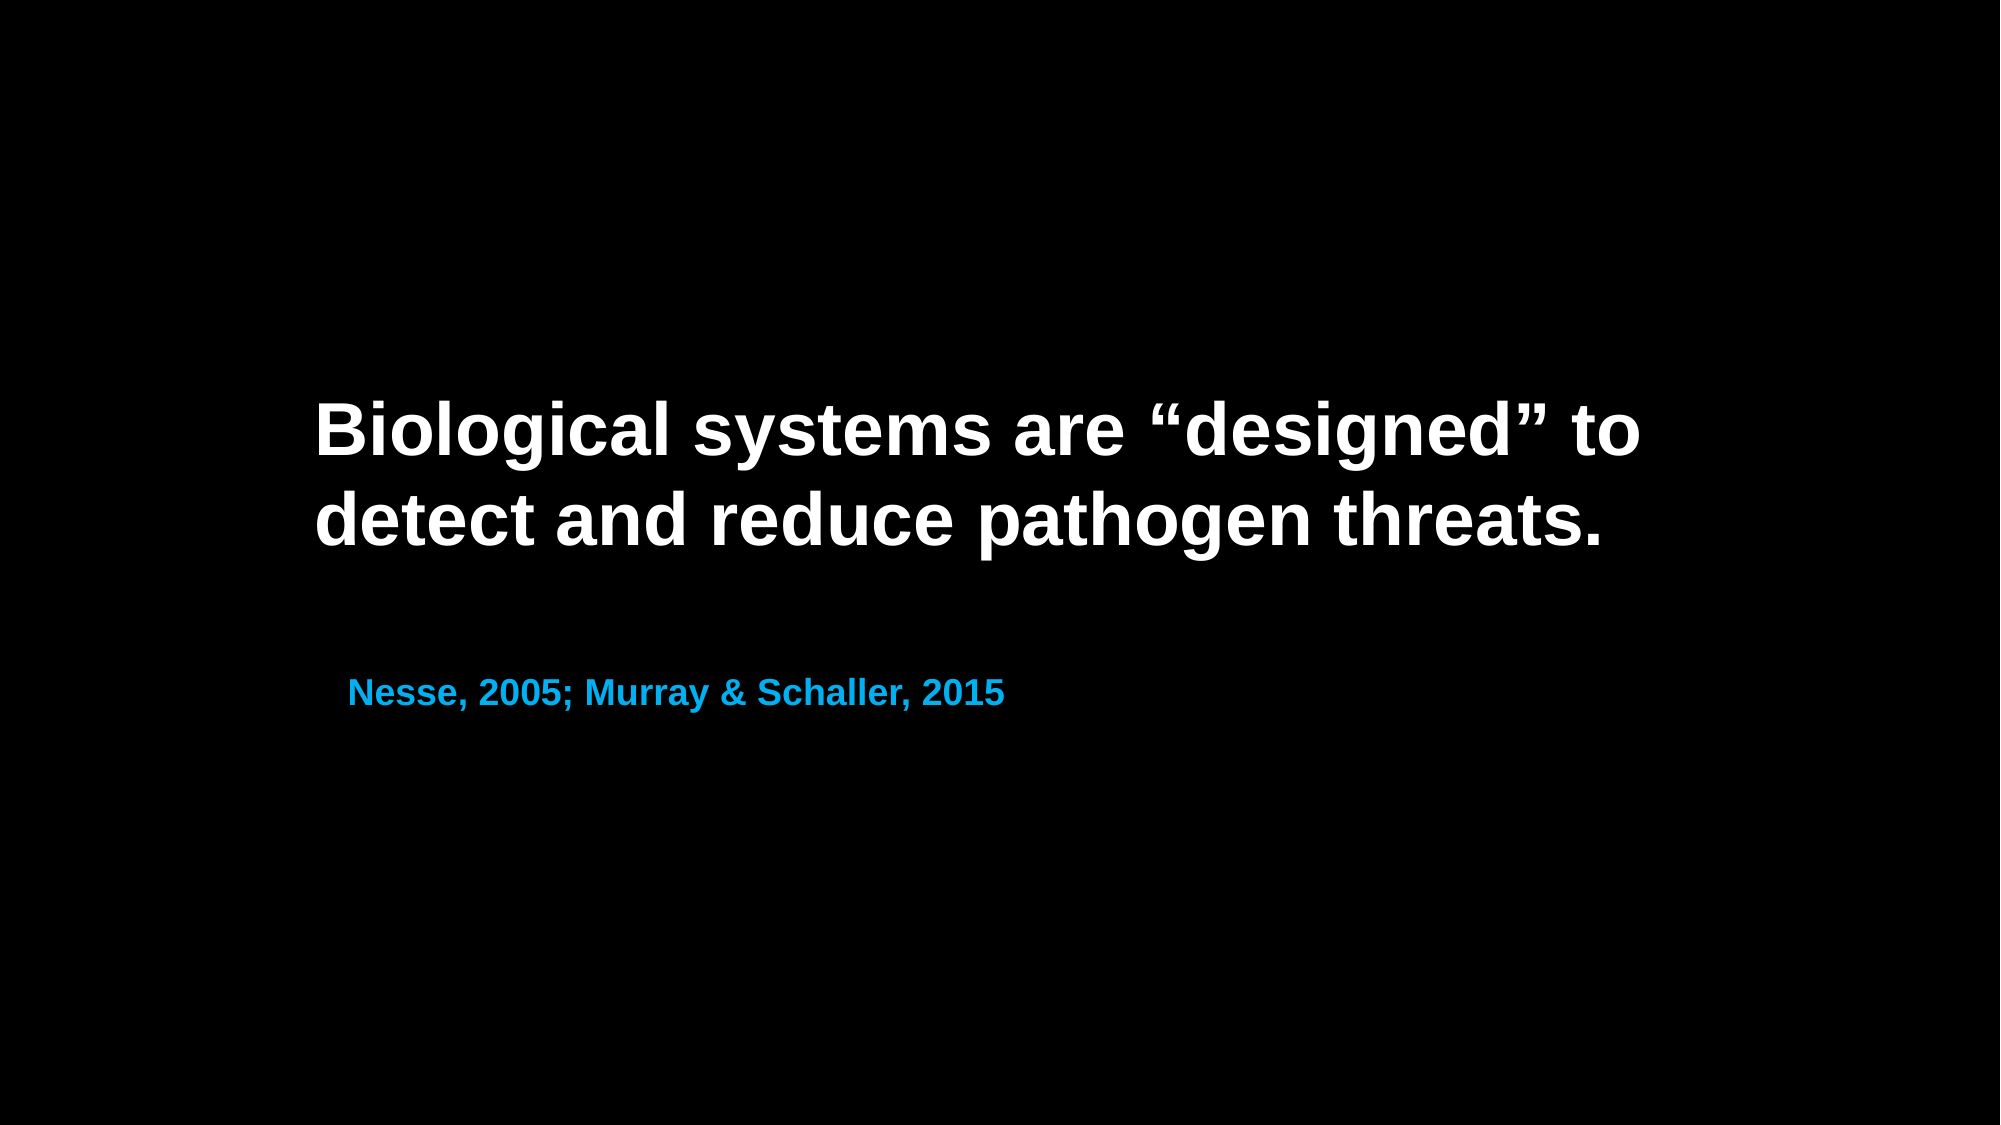

Biological systems are “designed” to detect and reduce pathogen threats.
Nesse, 2005; Murray & Schaller, 2015